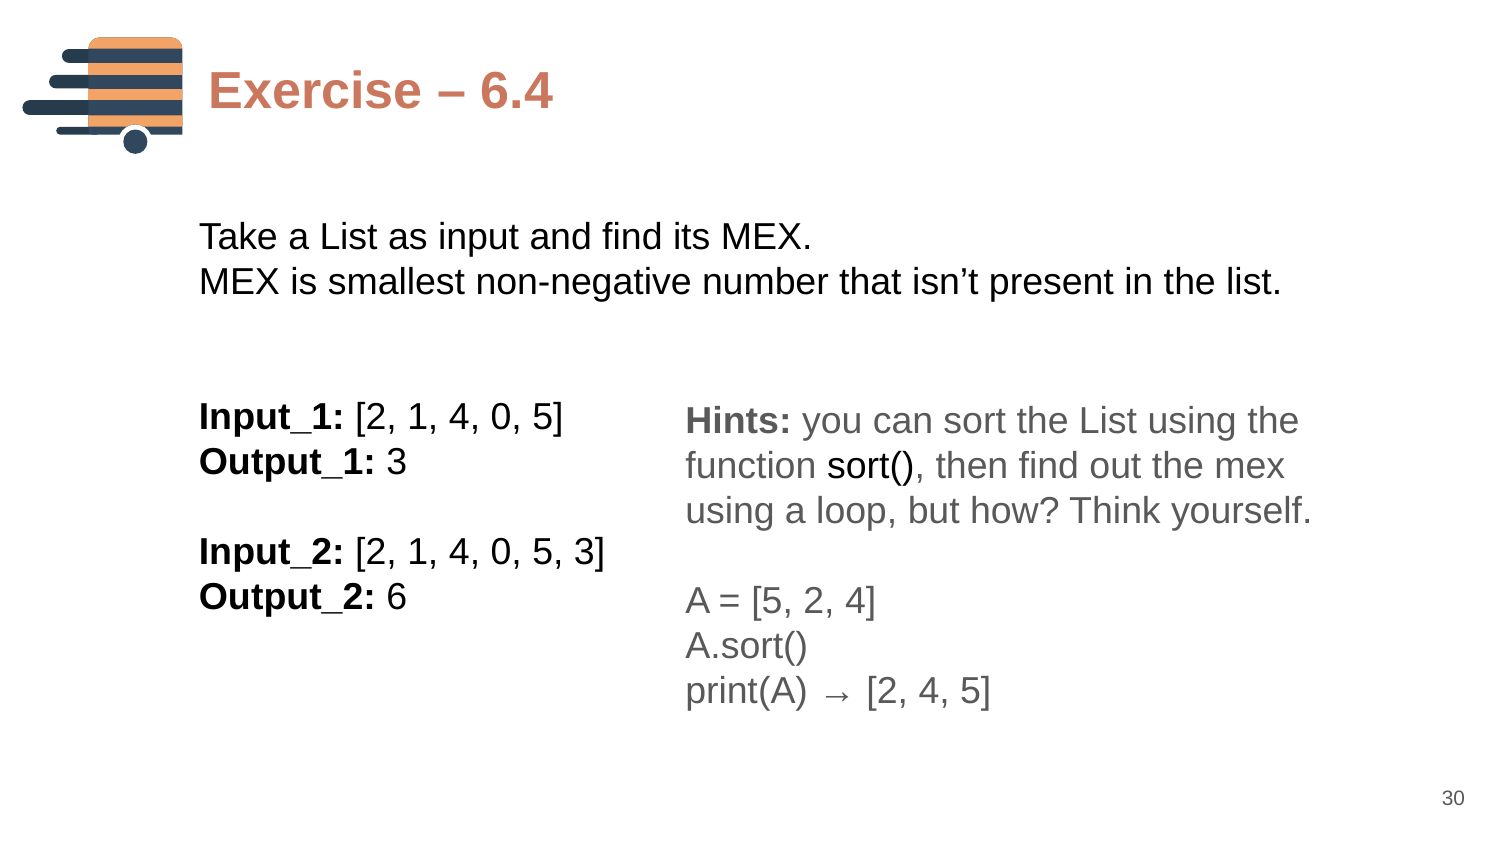

Exercise – 6.4

Take a List as input and find its MEX.
MEX is smallest non-negative number that isn’t present in the list.

Input_1: [2, 1, 4, 0, 5]
Output_1: 3

Input_2: [2, 1, 4, 0, 5, 3]
Output_2: 6
Hints: you can sort the List using the function sort(), then find out the mex using a loop, but how? Think yourself.

A = [5, 2, 4]
A.sort()
print(A) → [2, 4, 5]

30